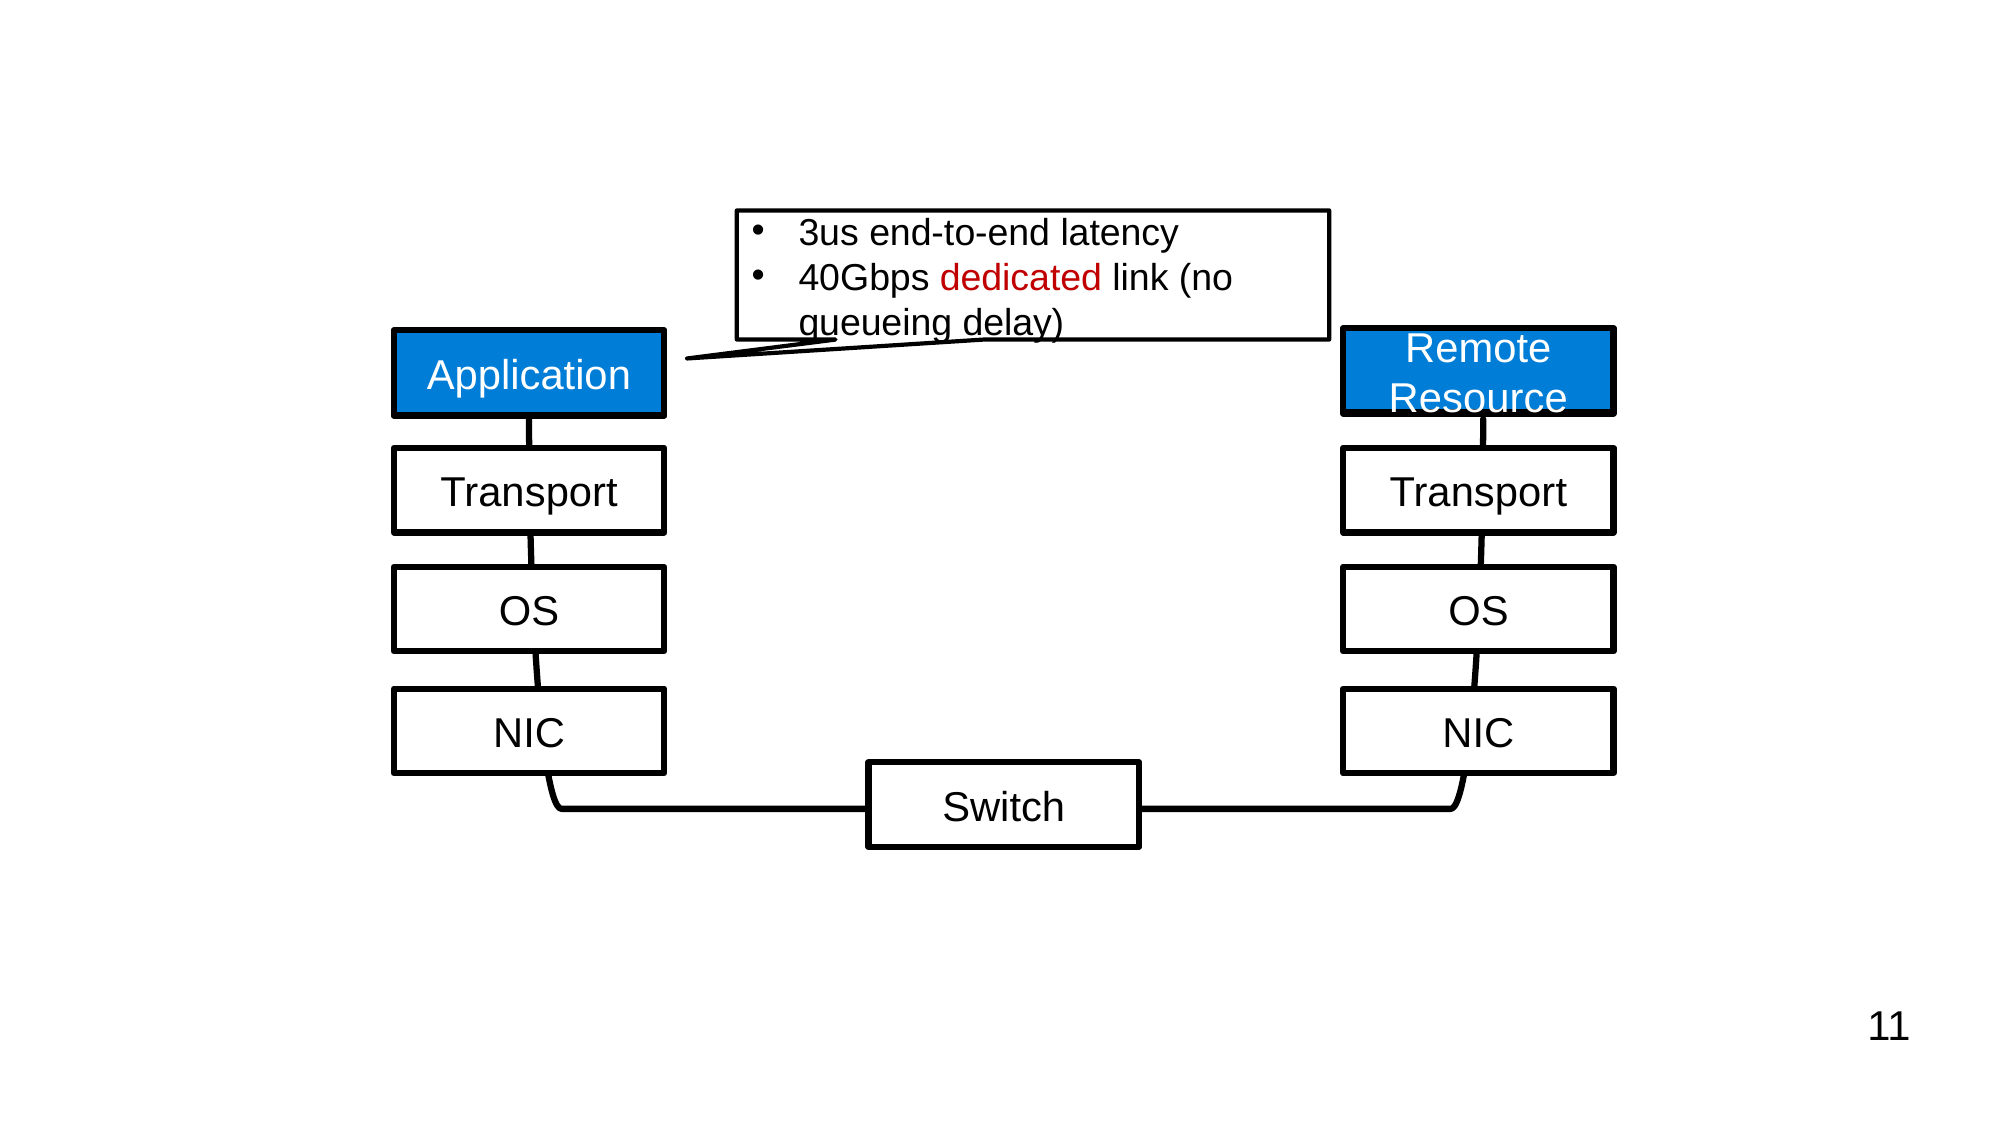

3us end-to-end latency
40Gbps dedicated link (no queueing delay)
Remote Resource
Remote Resource
Application
Application
Transport
Transport
OS
OS
NIC
NIC
Switch
11